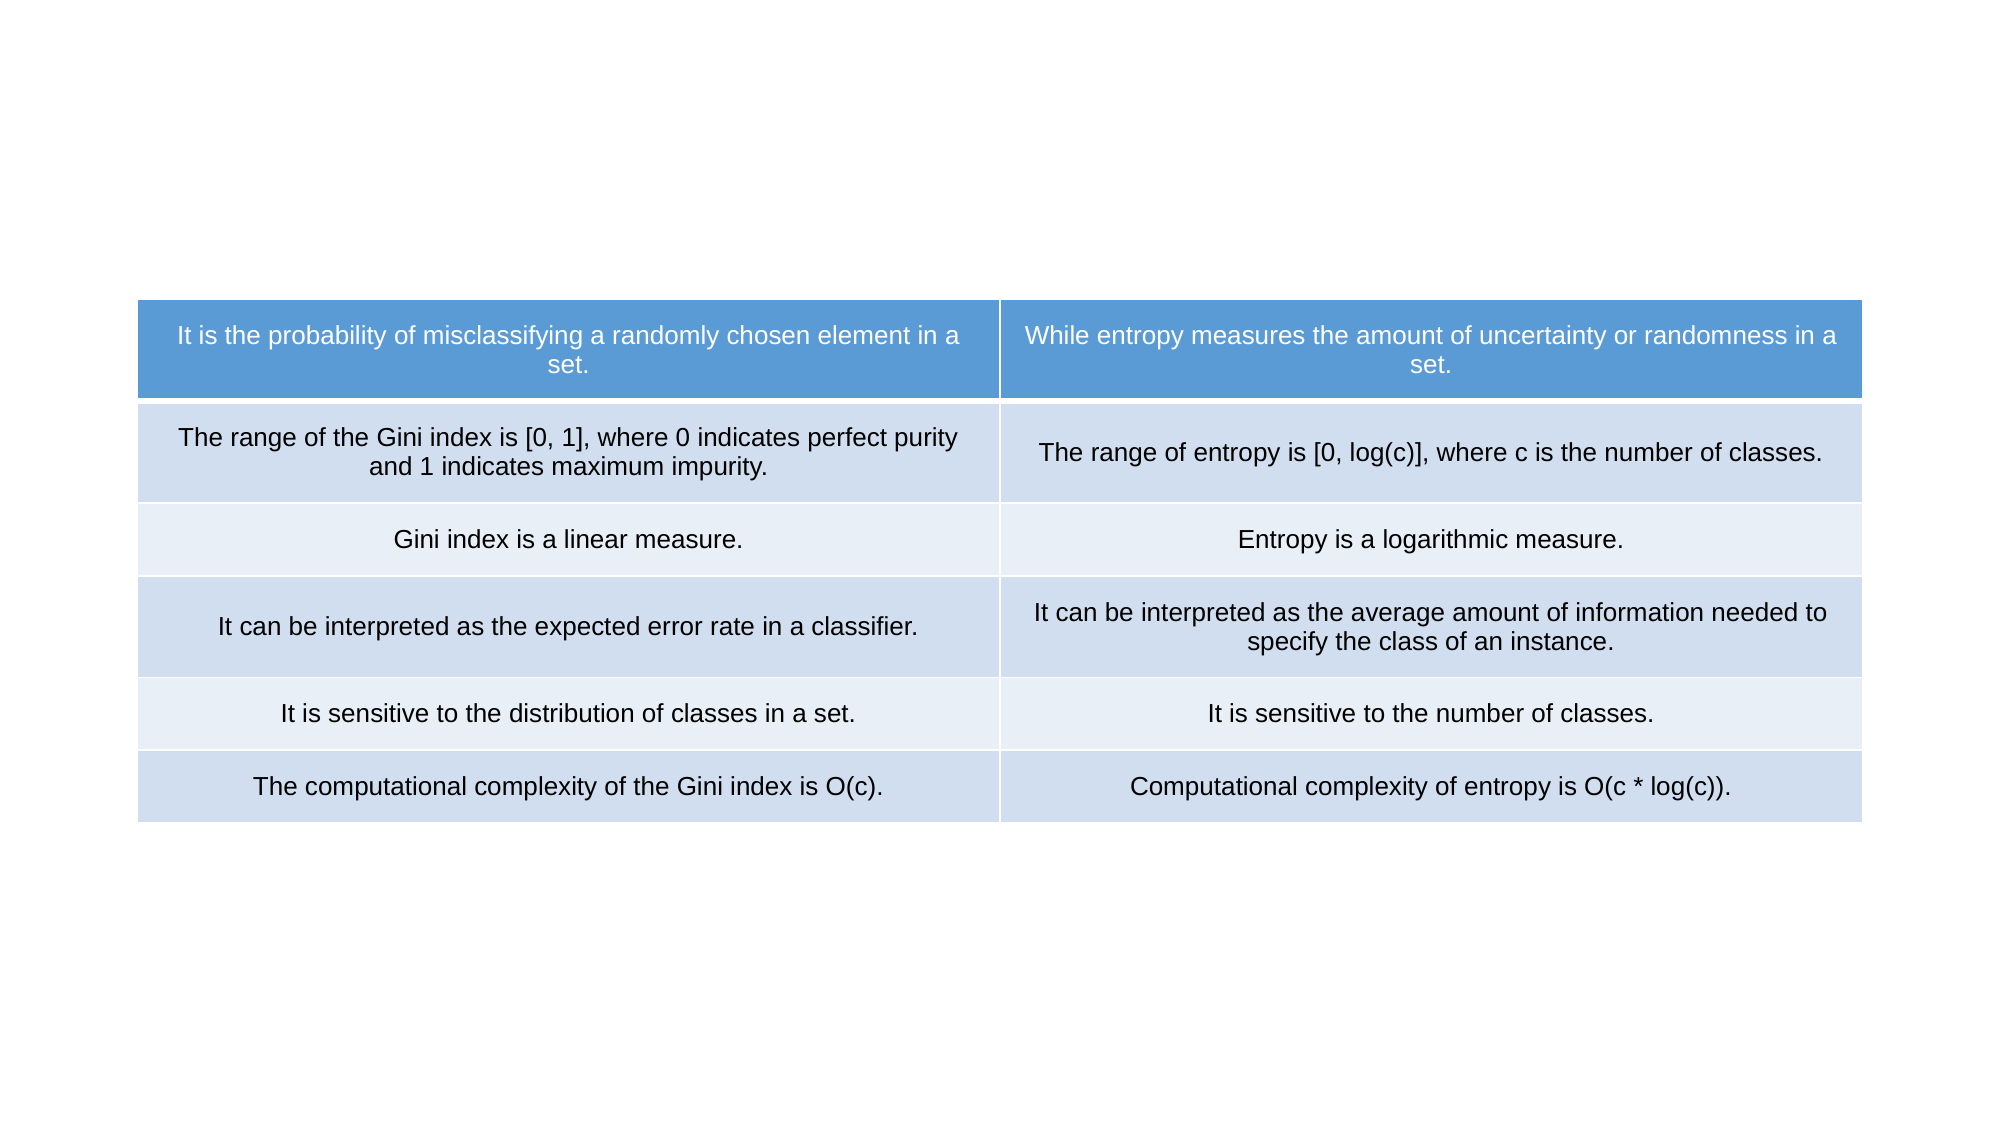

#
| It is the probability of misclassifying a randomly chosen element in a set. | While entropy measures the amount of uncertainty or randomness in a set. |
| --- | --- |
| The range of the Gini index is [0, 1], where 0 indicates perfect purity and 1 indicates maximum impurity. | The range of entropy is [0, log(c)], where c is the number of classes. |
| Gini index is a linear measure. | Entropy is a logarithmic measure. |
| It can be interpreted as the expected error rate in a classifier. | It can be interpreted as the average amount of information needed to specify the class of an instance. |
| It is sensitive to the distribution of classes in a set. | It is sensitive to the number of classes. |
| The computational complexity of the Gini index is O(c). | Computational complexity of entropy is O(c \* log(c)). |